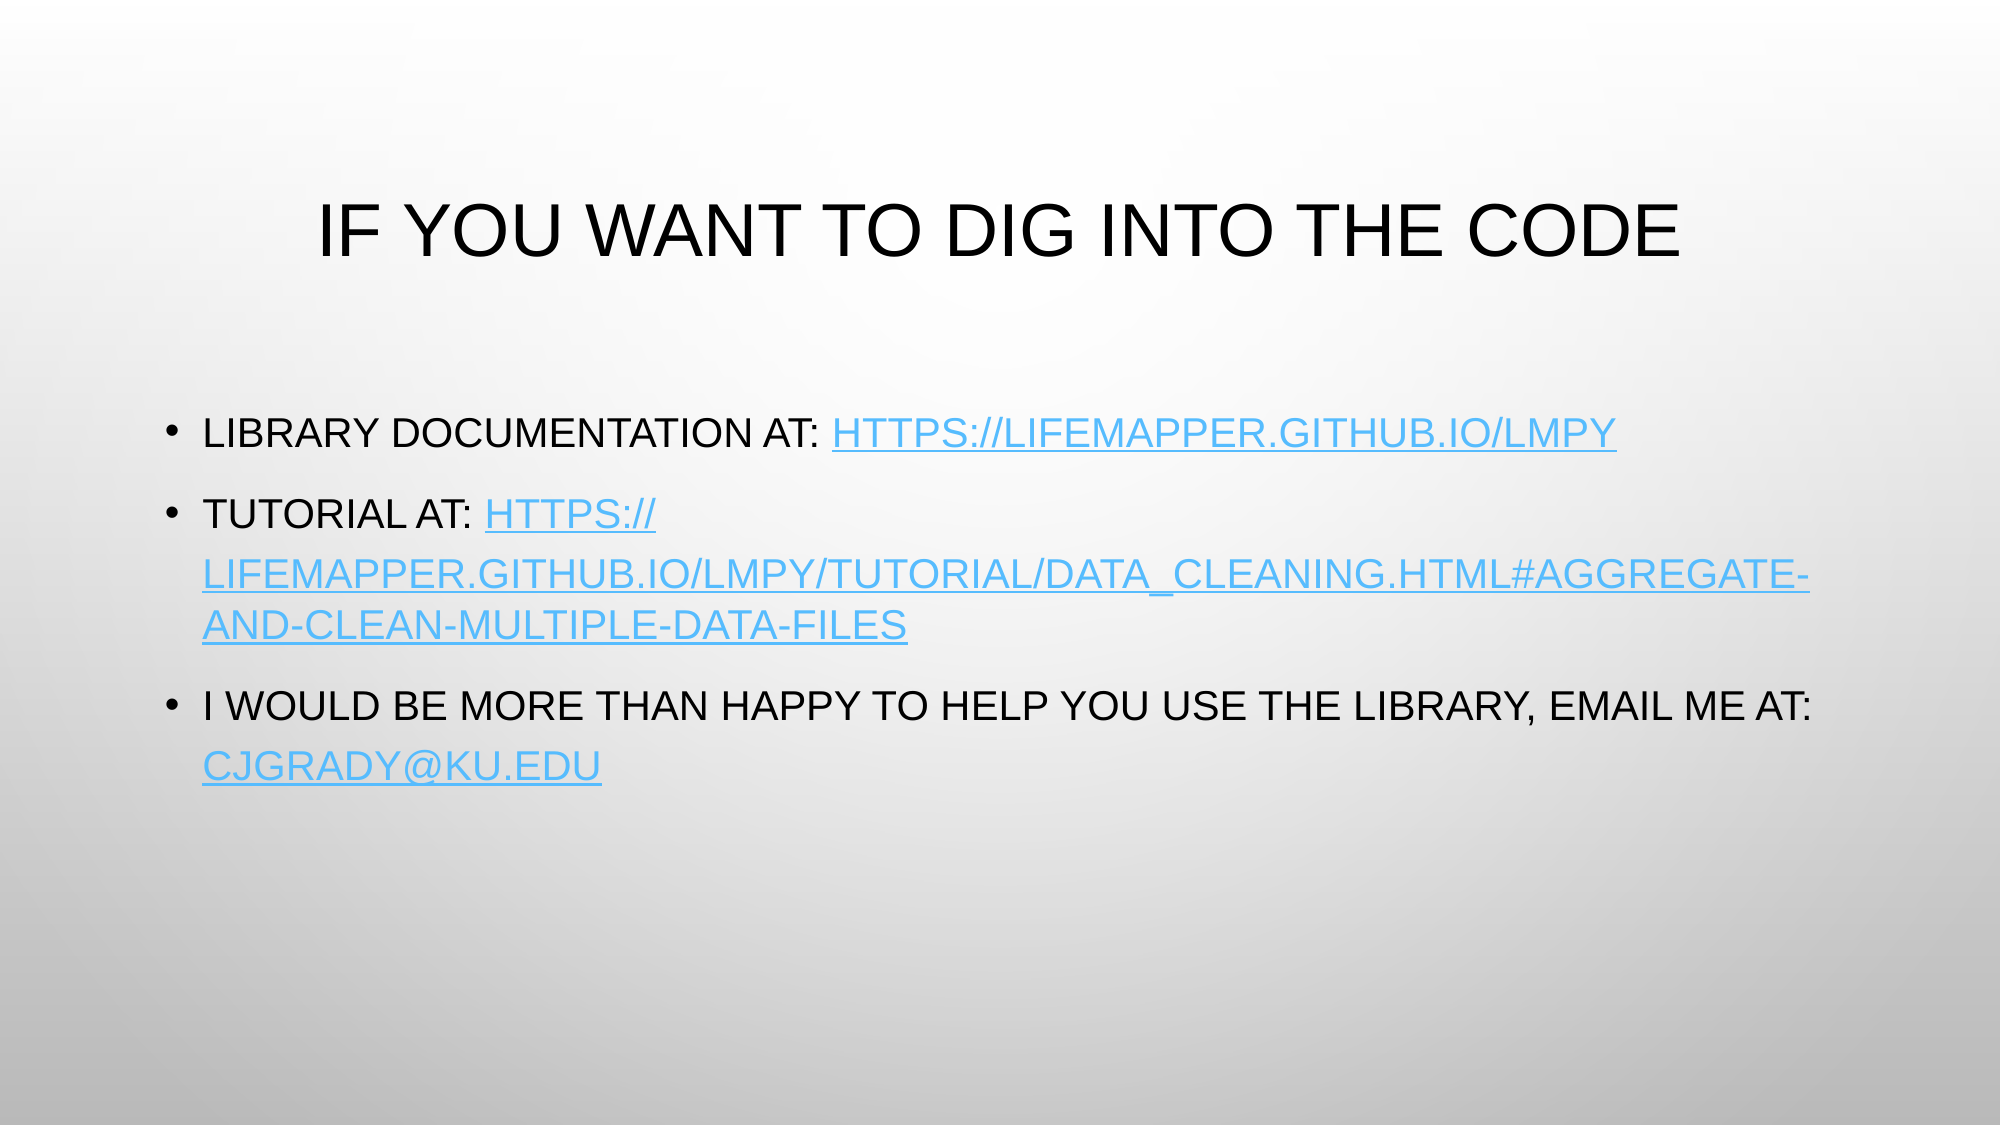

# If You Want to Dig Into the Code
Library documentation at: https://lifemapper.github.io/lmpy
Tutorial at: https://lifemapper.github.io/lmpy/tutorial/data_cleaning.html#aggregate-and-clean-multiple-data-files
I would be more than happy to help you use the library, email me at: cjgrady@ku.edu